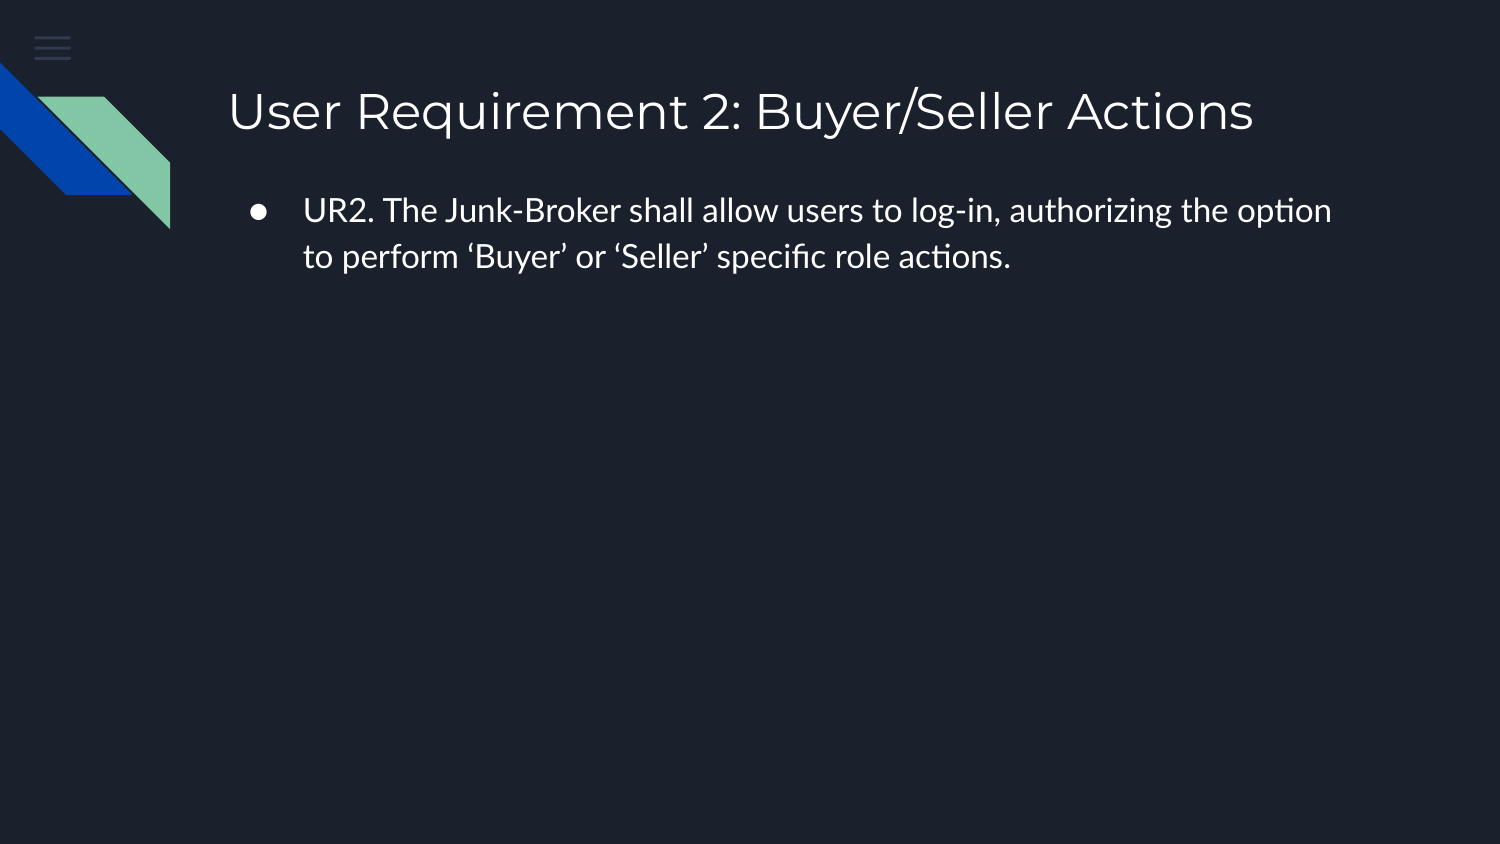

# User Requirement 2: Buyer/Seller Actions
UR2. The Junk-Broker shall allow users to log-in, authorizing the option to perform ‘Buyer’ or ‘Seller’ specific role actions.